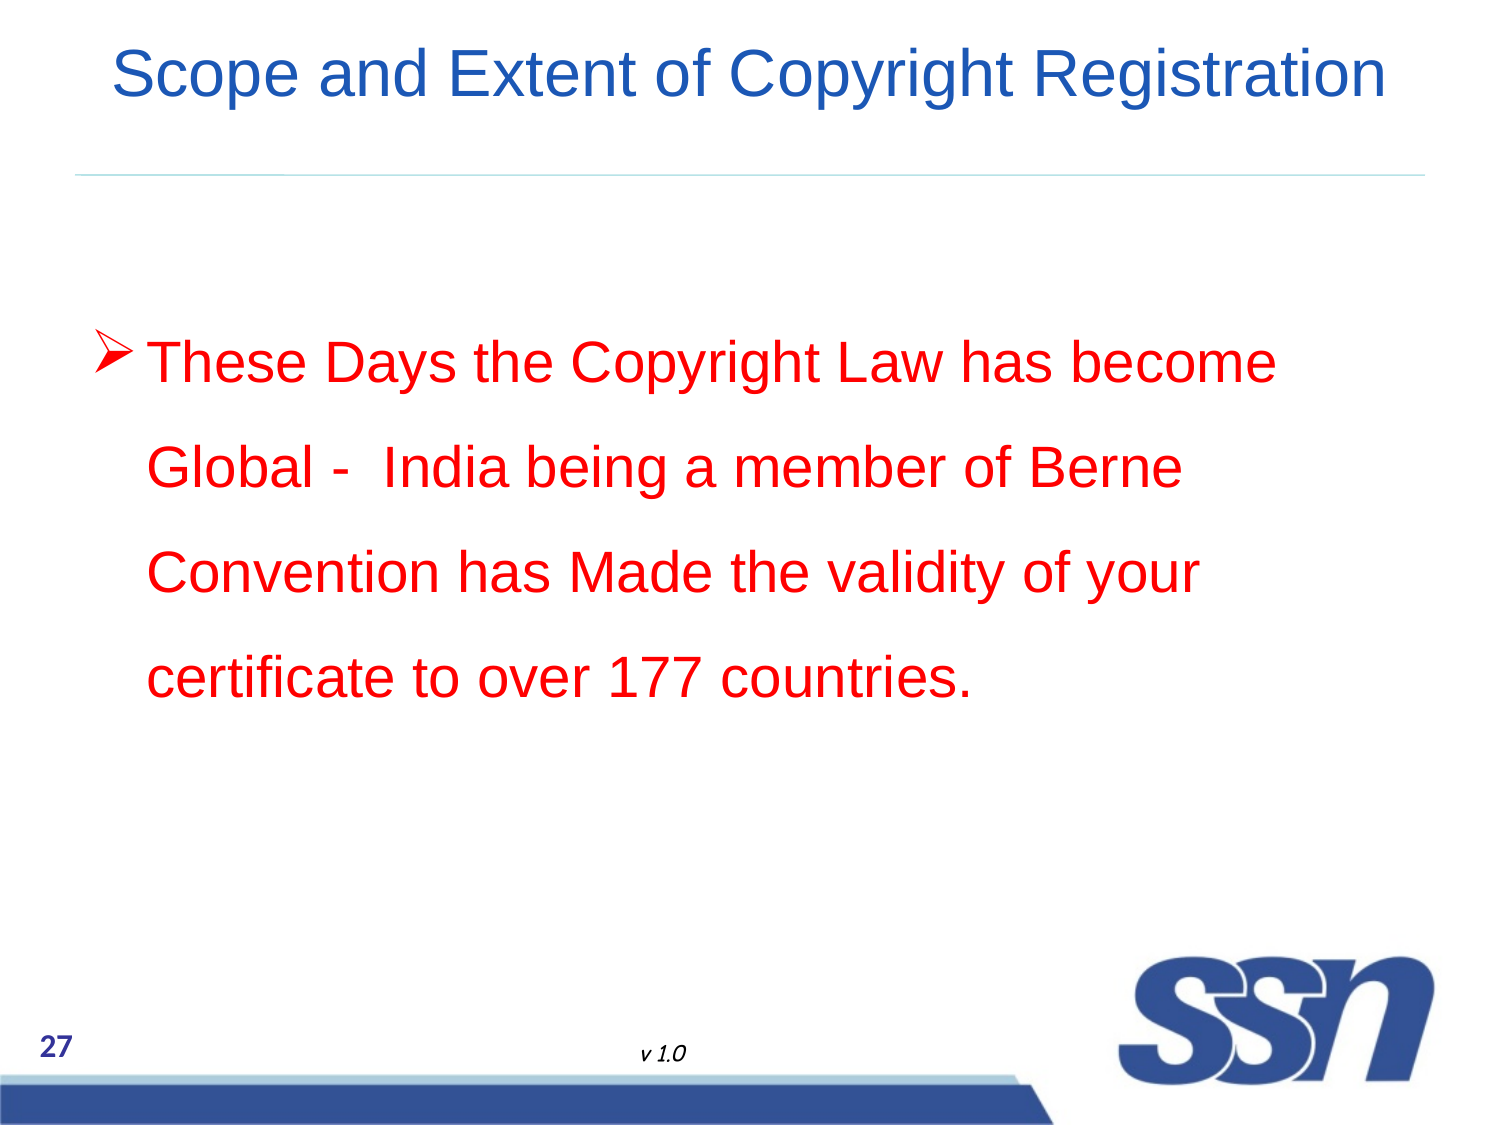

# Scope and Extent of Copyright Registration

These Days the Copyright Law has become Global -  India being a member of Berne Convention has Made the validity of your certificate to over 177 countries.